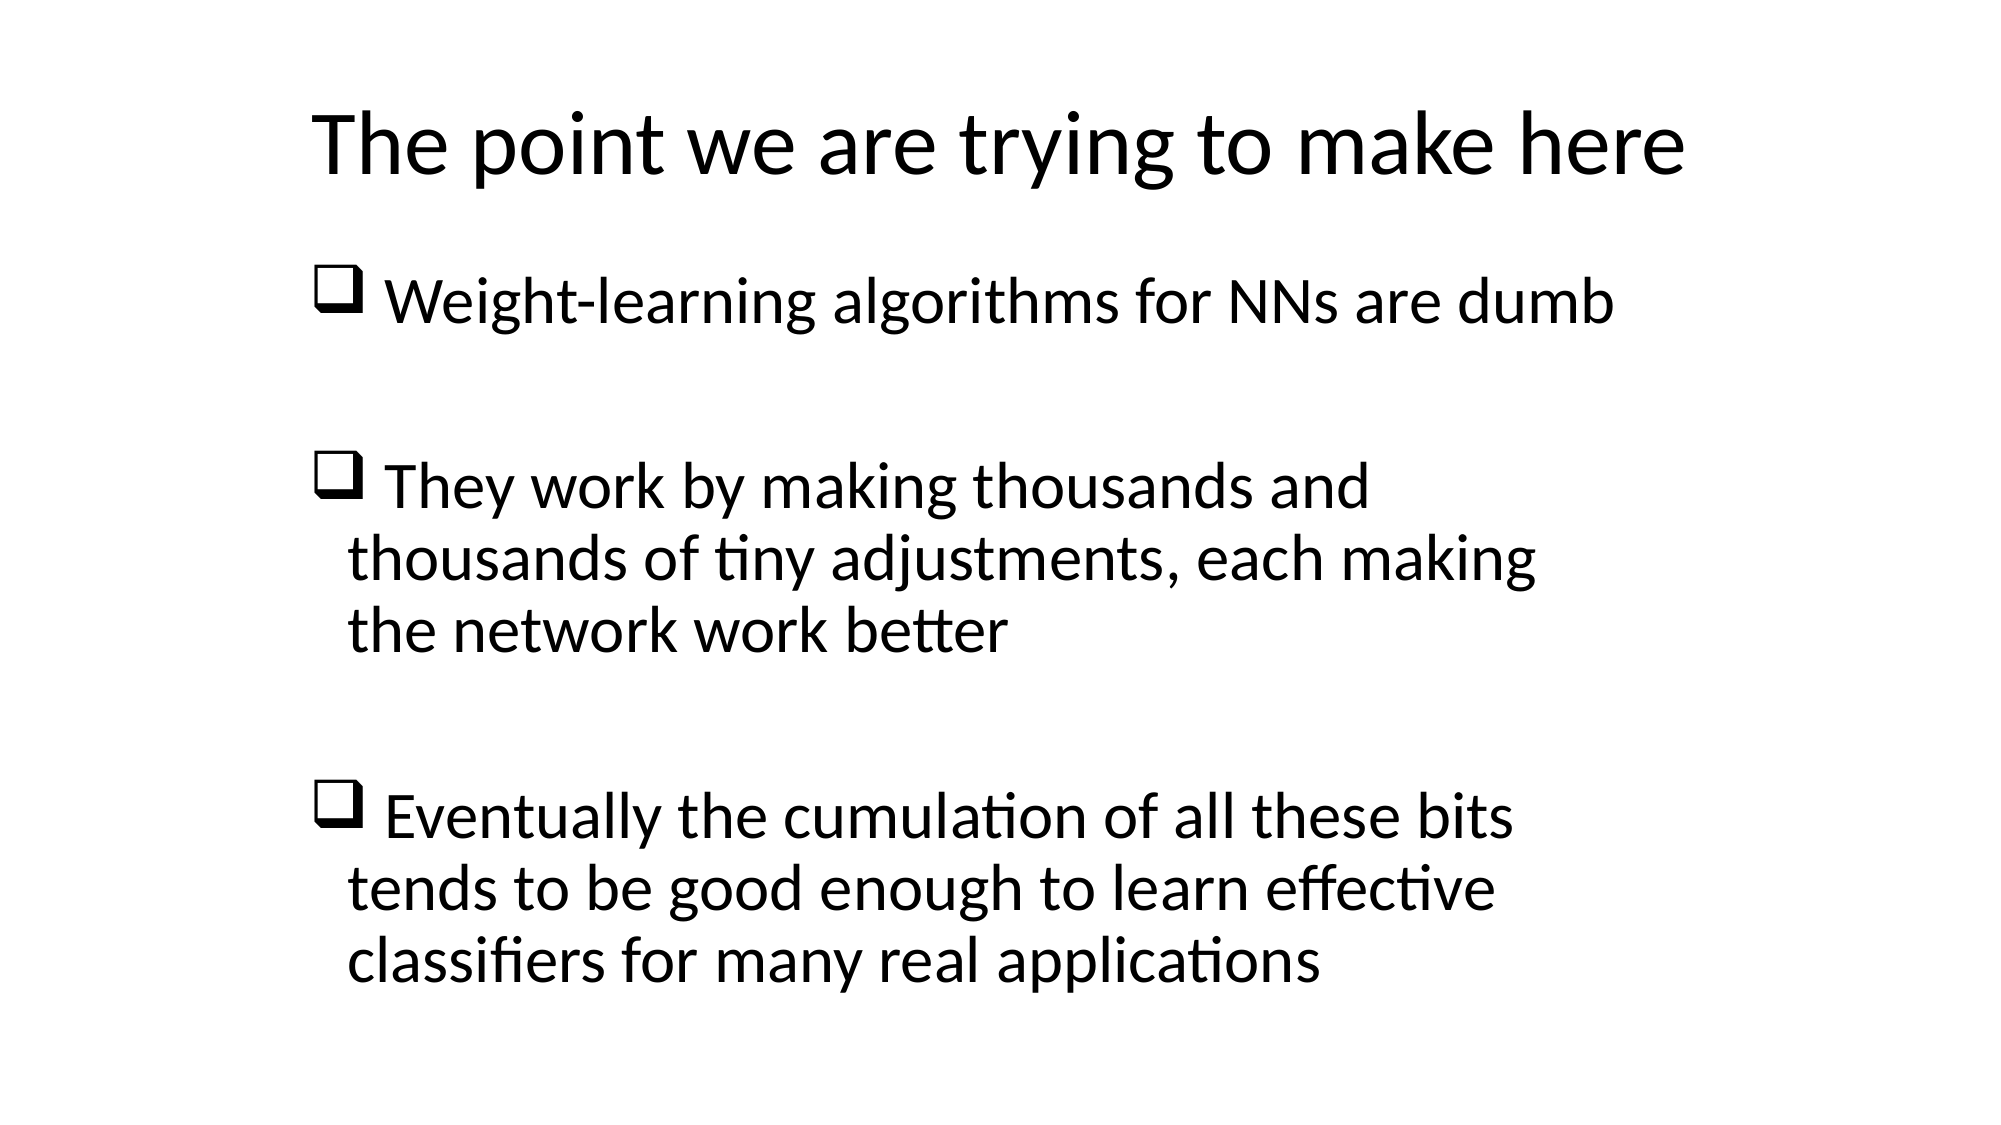

# The point we are trying to make here
 Weight-learning algorithms for NNs are dumb

 They work by making thousands and thousands of tiny adjustments, each making the network work better

 Eventually the cumulation of all these bits tends to be good enough to learn effective classifiers for many real applications